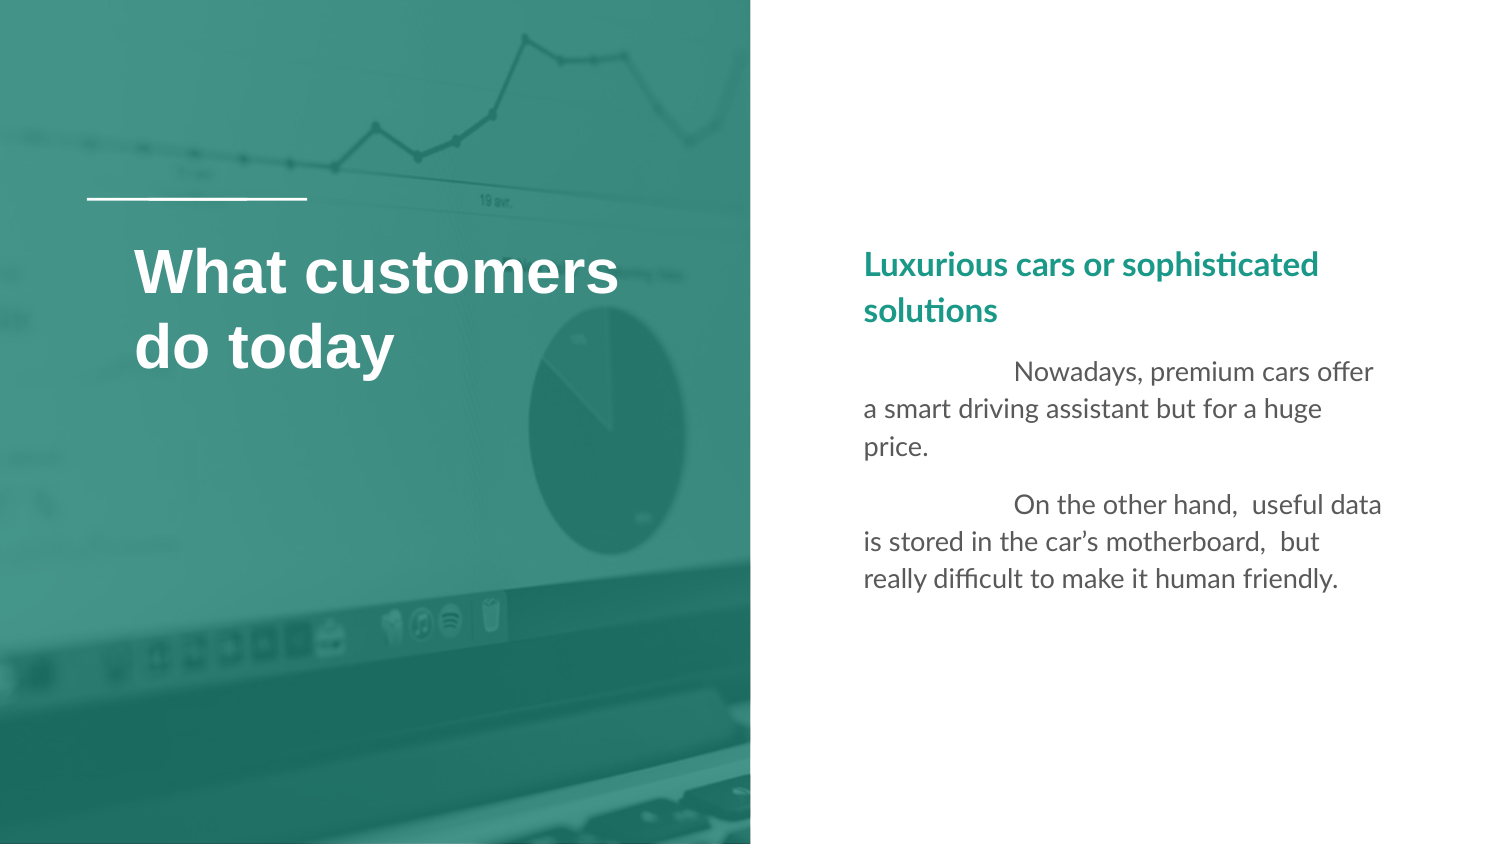

# What customers do today

Luxurious cars or sophisticated solutions
	Nowadays, premium cars offer a smart driving assistant but for a huge price.
	On the other hand,  useful data is stored in the car’s motherboard,  but really difficult to make it human friendly.